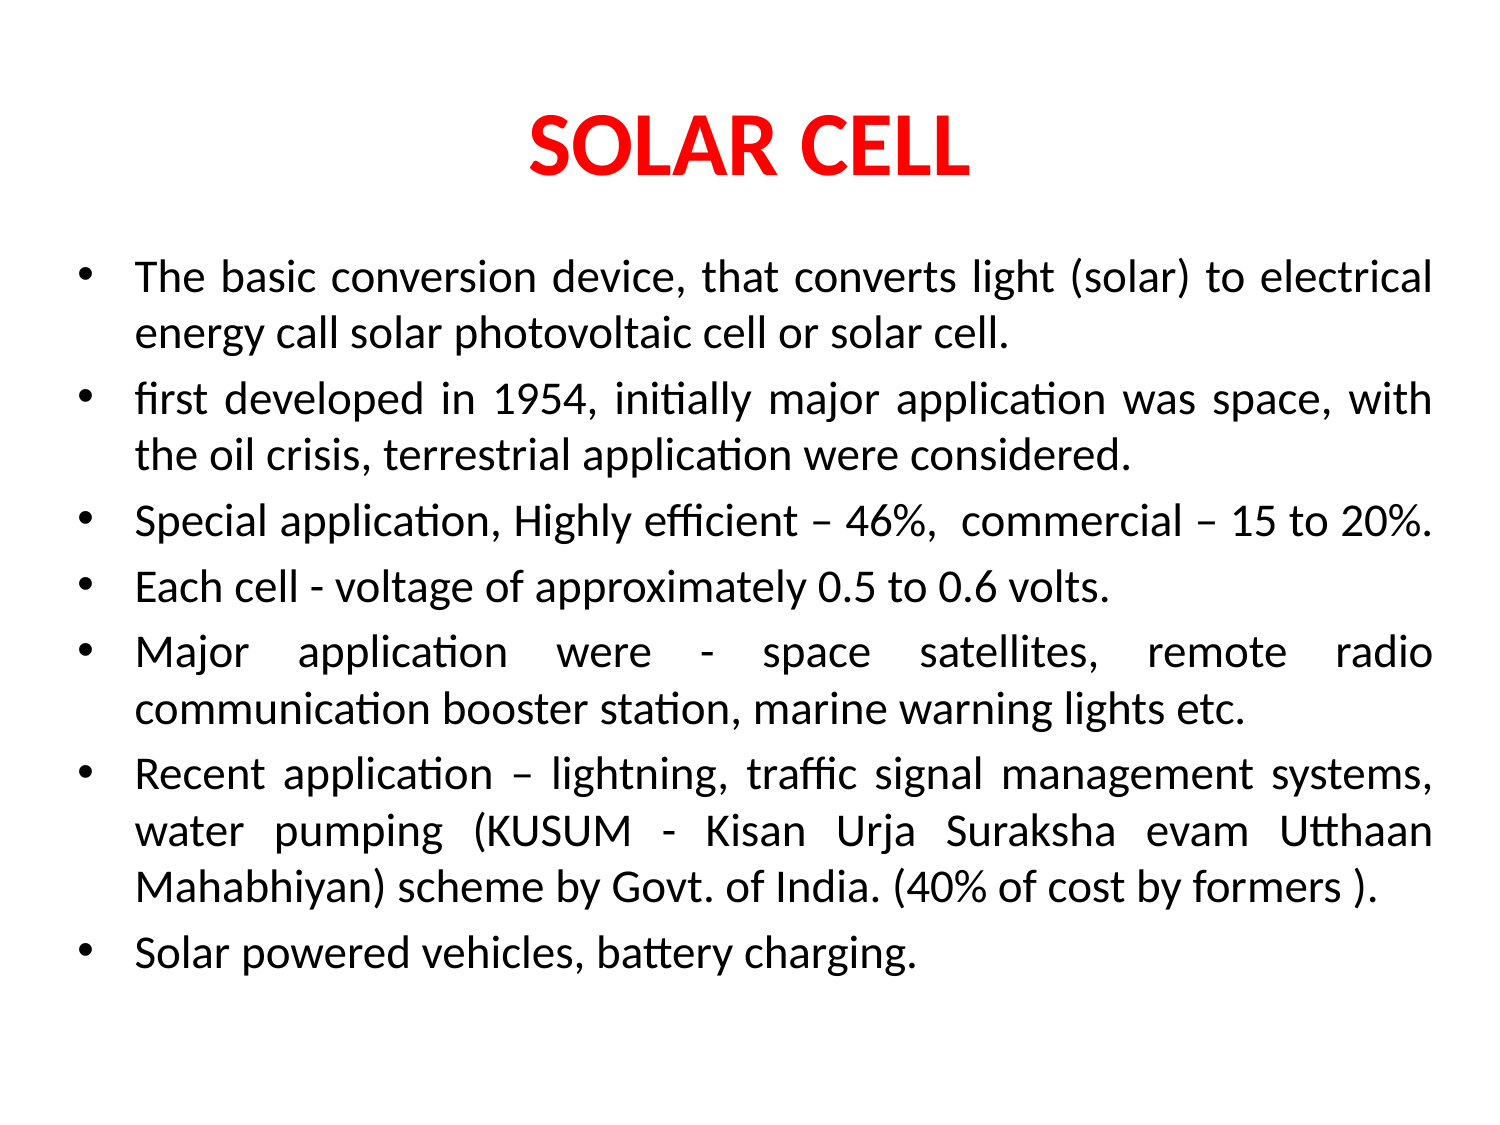

# SOLAR CELL
The basic conversion device, that converts light (solar) to electrical energy call solar photovoltaic cell or solar cell.
first developed in 1954, initially major application was space, with the oil crisis, terrestrial application were considered.
Special application, Highly efficient – 46%,  commercial – 15 to 20%.
Each cell - voltage of approximately 0.5 to 0.6 volts.
Major application were - space satellites, remote radio communication booster station, marine warning lights etc.
Recent application – lightning, traffic signal management systems, water pumping (KUSUM - Kisan Urja Suraksha evam Utthaan Mahabhiyan) scheme by Govt. of India. (40% of cost by formers ).
Solar powered vehicles, battery charging.